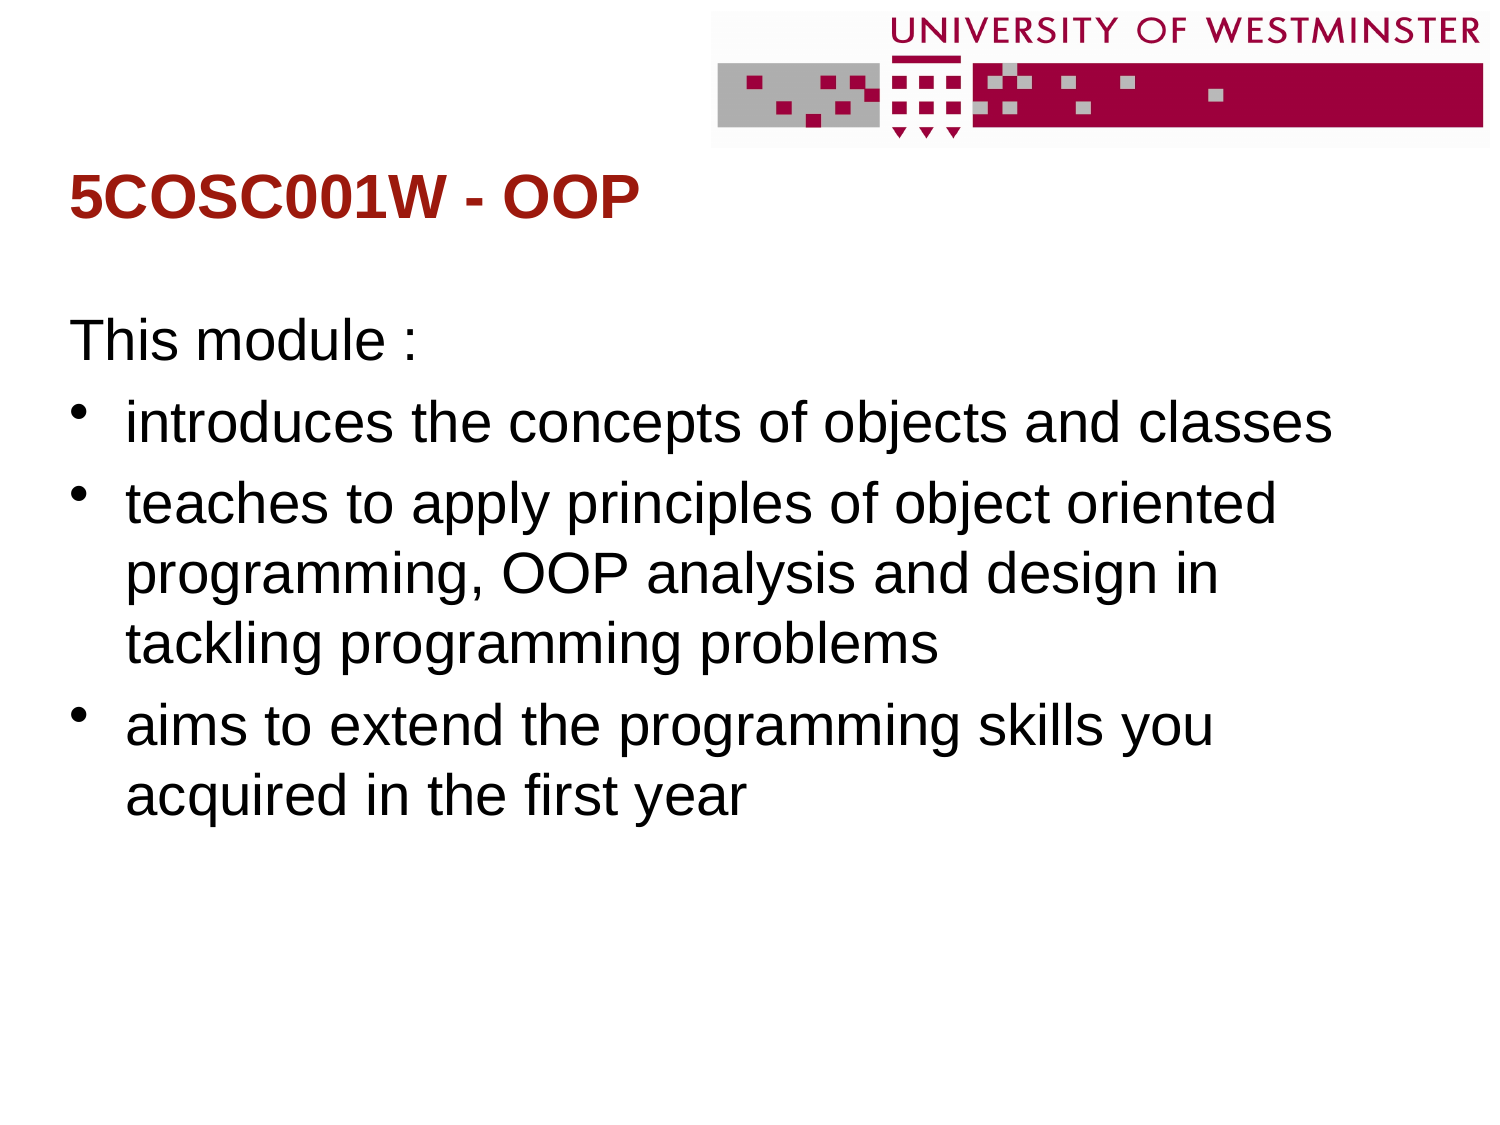

# 5COSC001W - OOP
This module :
introduces the concepts of objects and classes
teaches to apply principles of object oriented programming, OOP analysis and design in tackling programming problems
aims to extend the programming skills you acquired in the first year